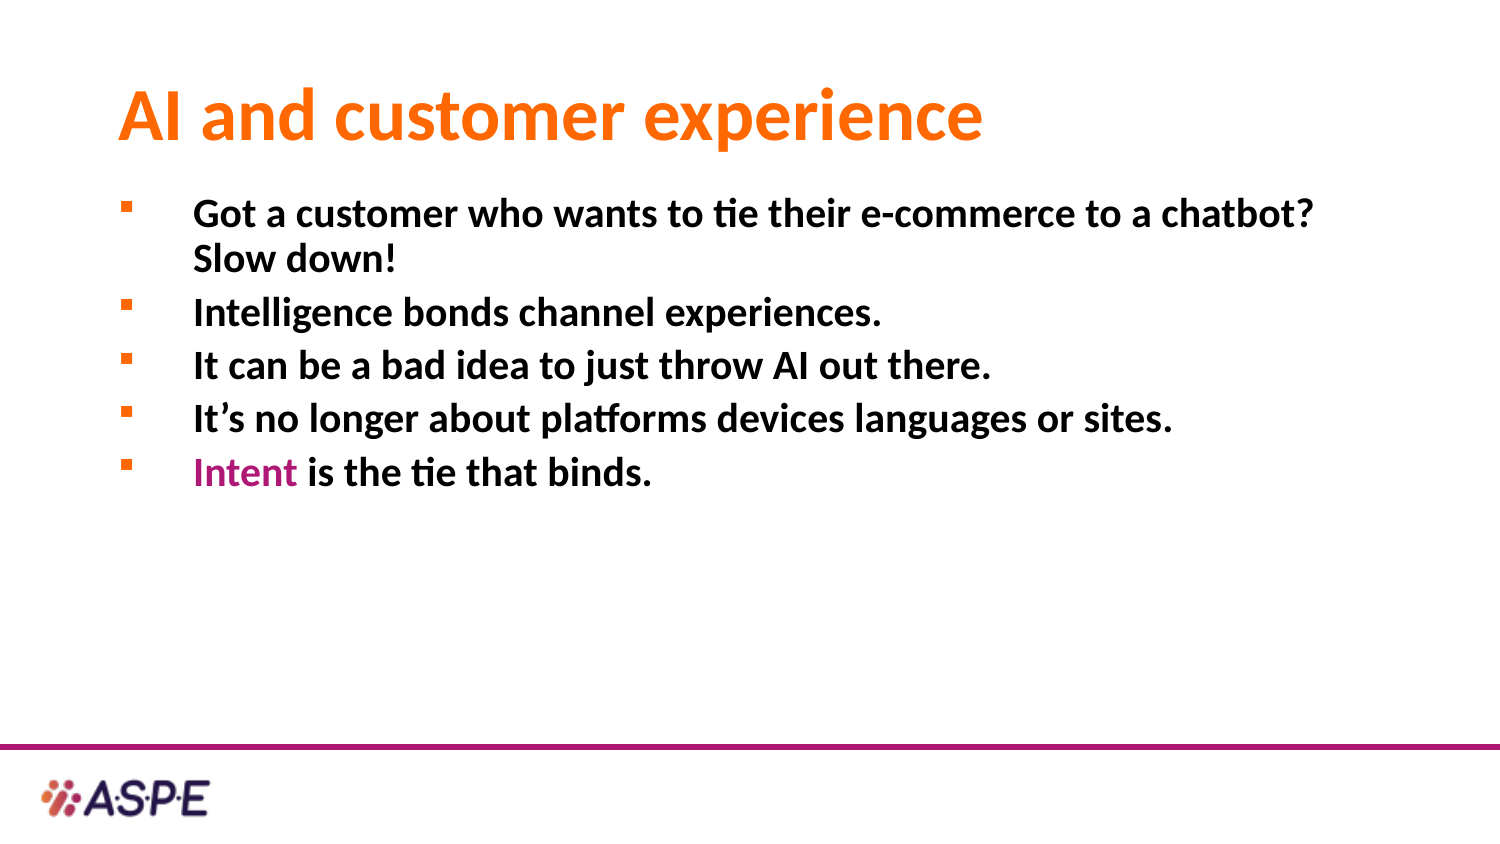

# AI and customer experience
Got a customer who wants to tie their e-commerce to a chatbot? Slow down!
Intelligence bonds channel experiences.
It can be a bad idea to just throw AI out there.
It’s no longer about platforms devices languages or sites.
Intent is the tie that binds.